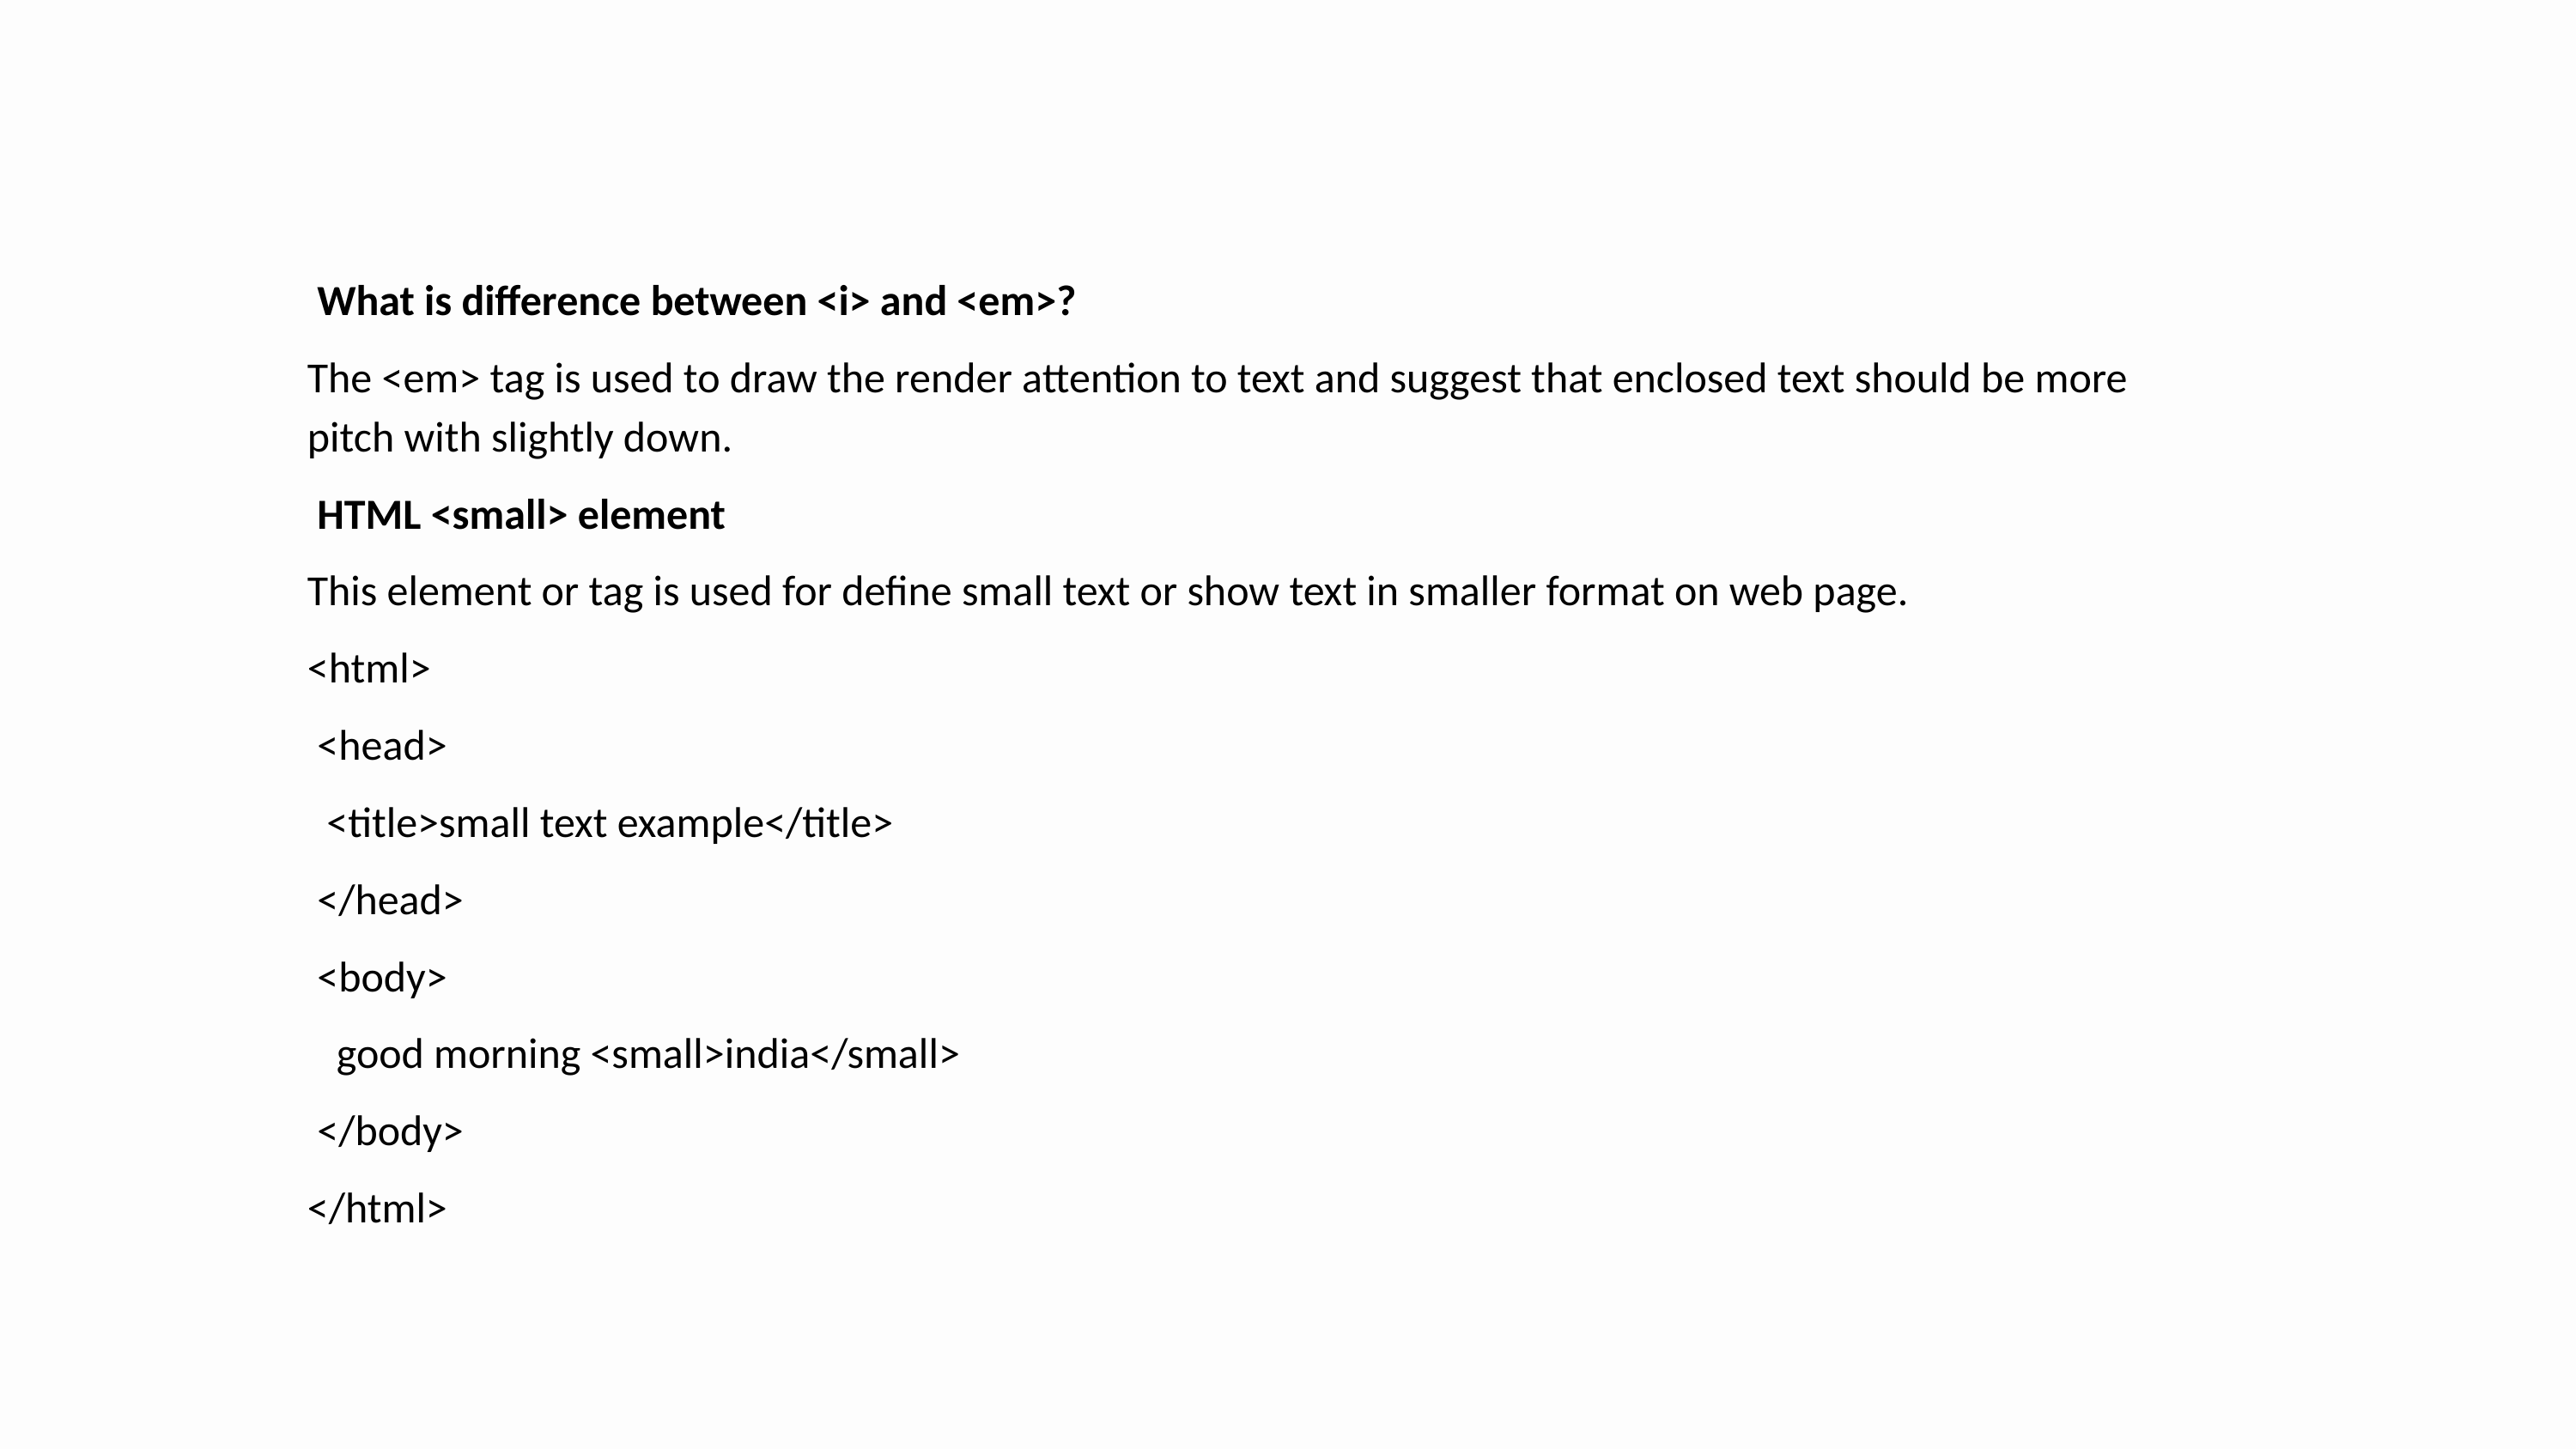

What is difference between <i> and <em>?
The <em> tag is used to draw the render attention to text and suggest that enclosed text should be more pitch with slightly down.
 HTML <small> element
This element or tag is used for define small text or show text in smaller format on web page.
<html>
 <head>
  <title>small text example</title>
 </head>
 <body>
   good morning <small>india</small>
 </body>
</html>